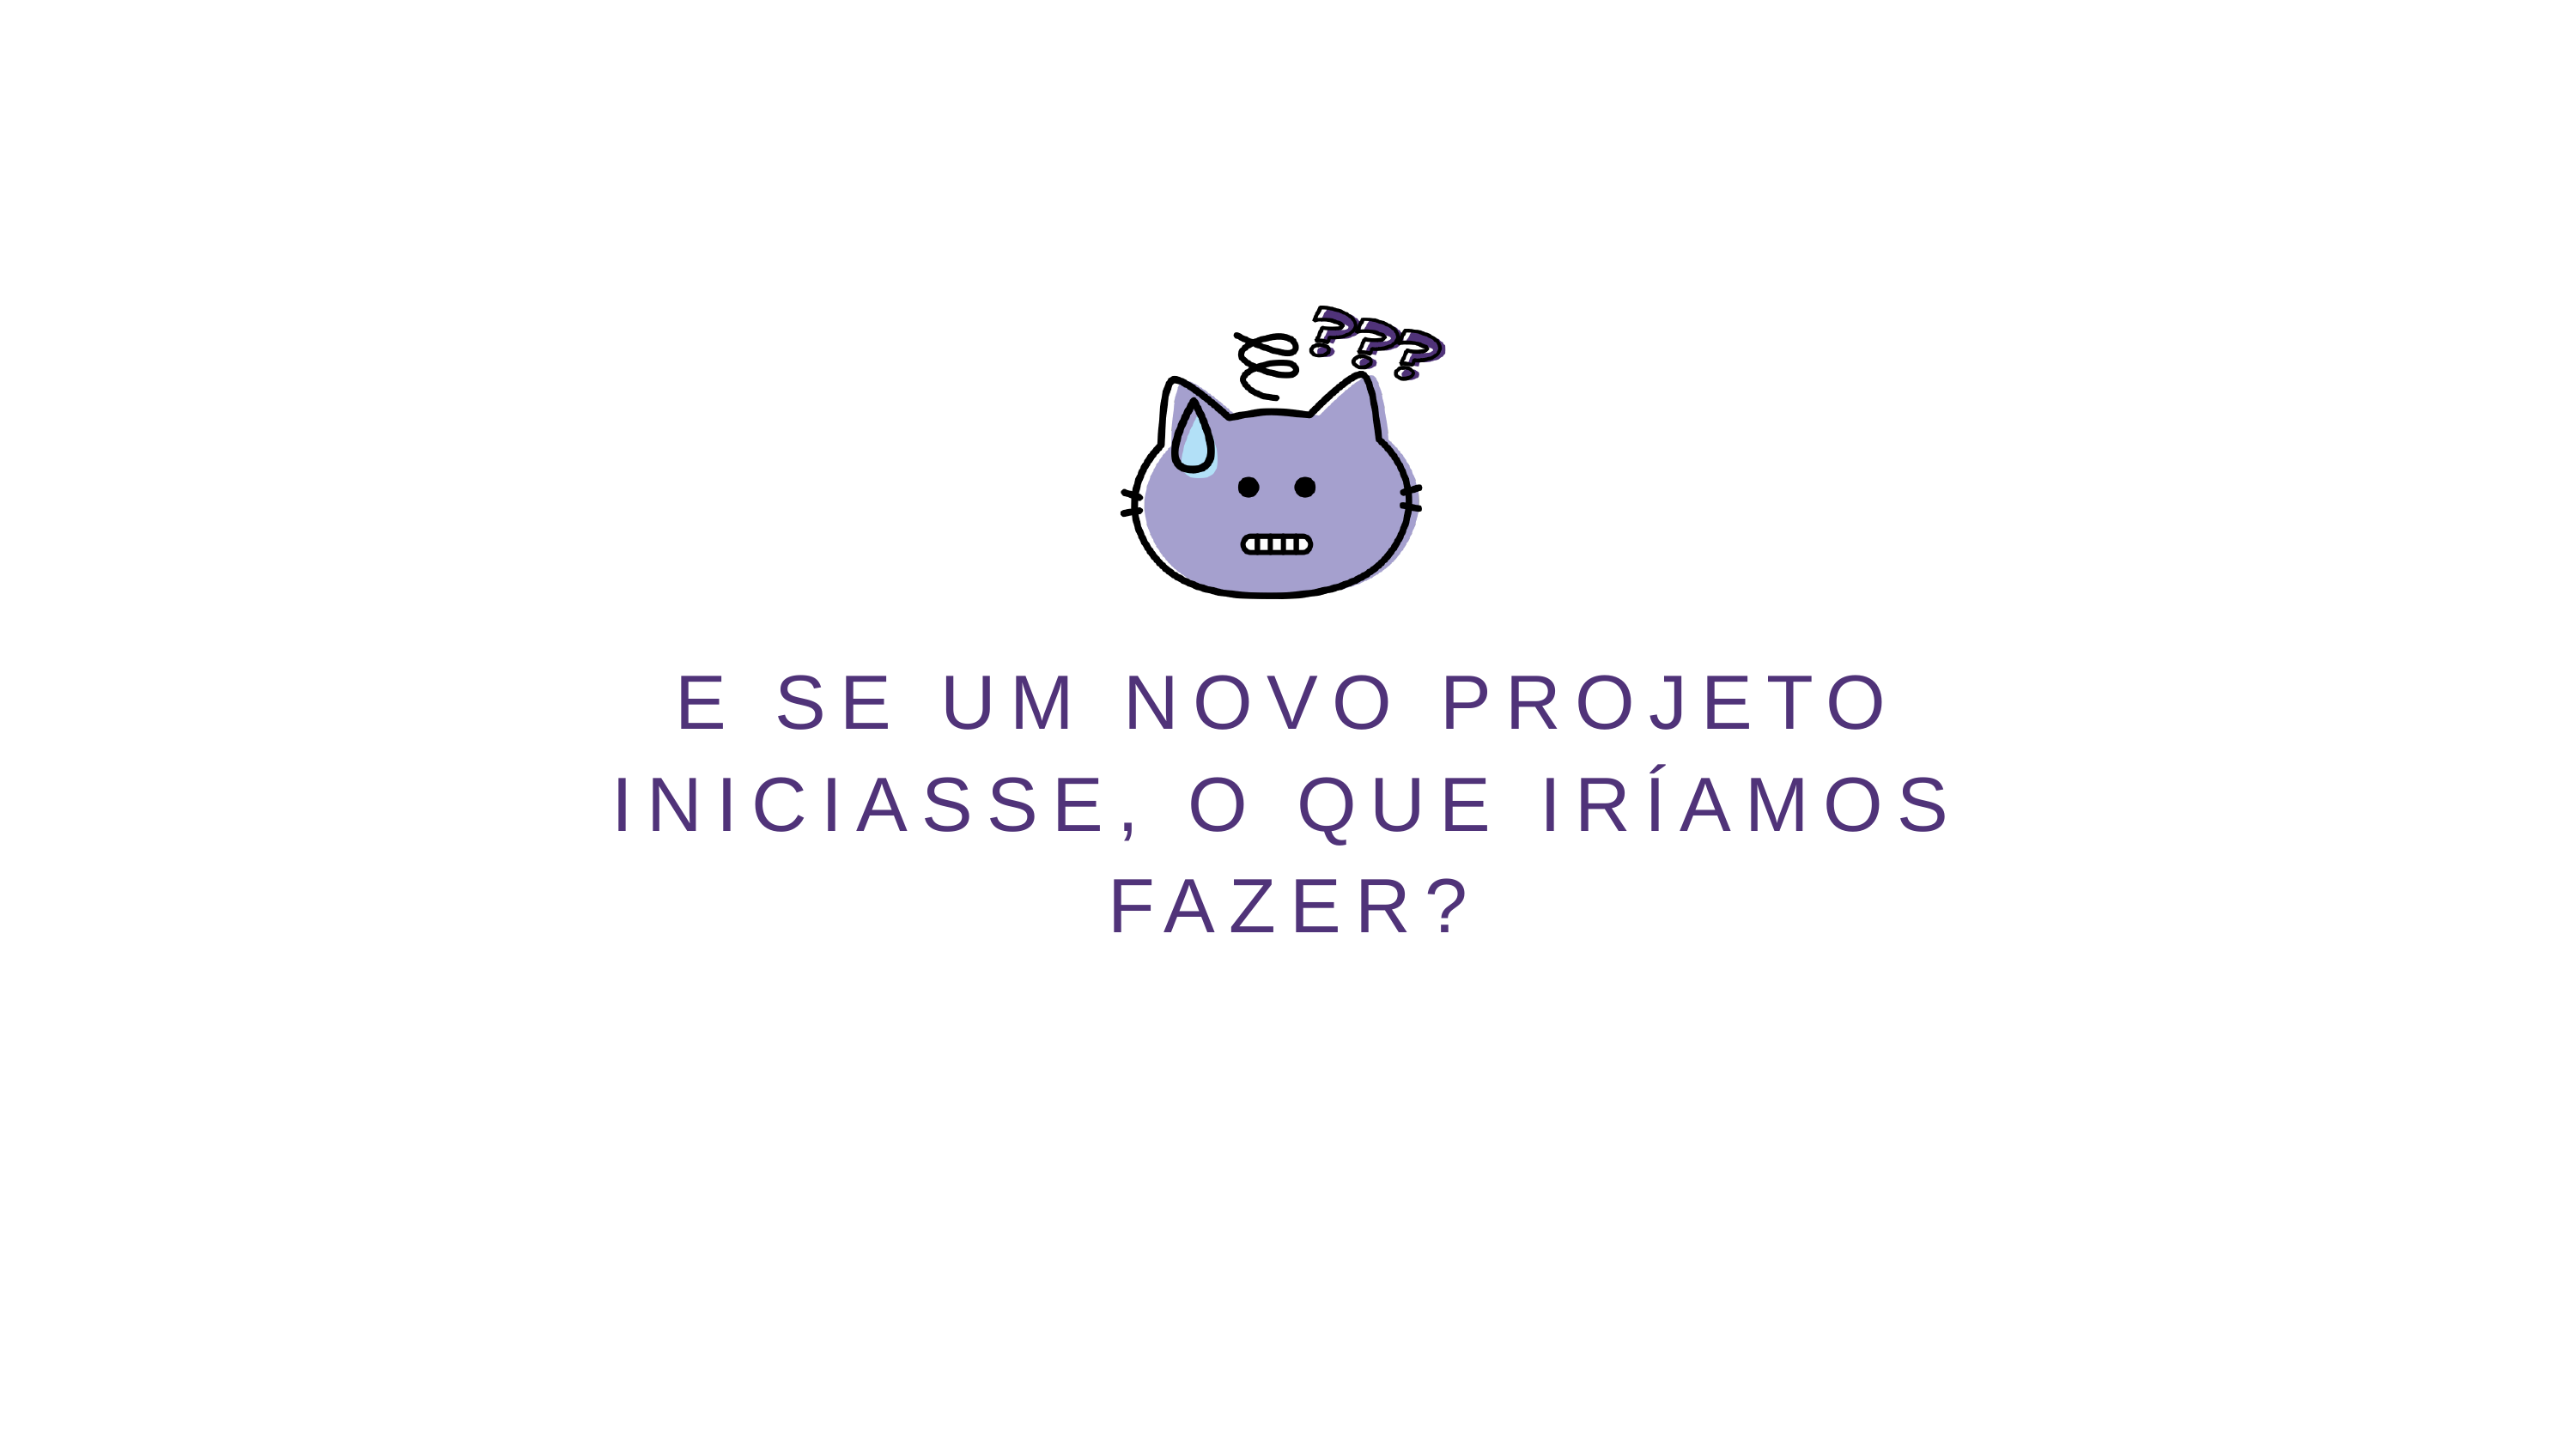

E SE UM NOVO PROJETO INICIASSE, O QUE IRÍAMOS FAZER?